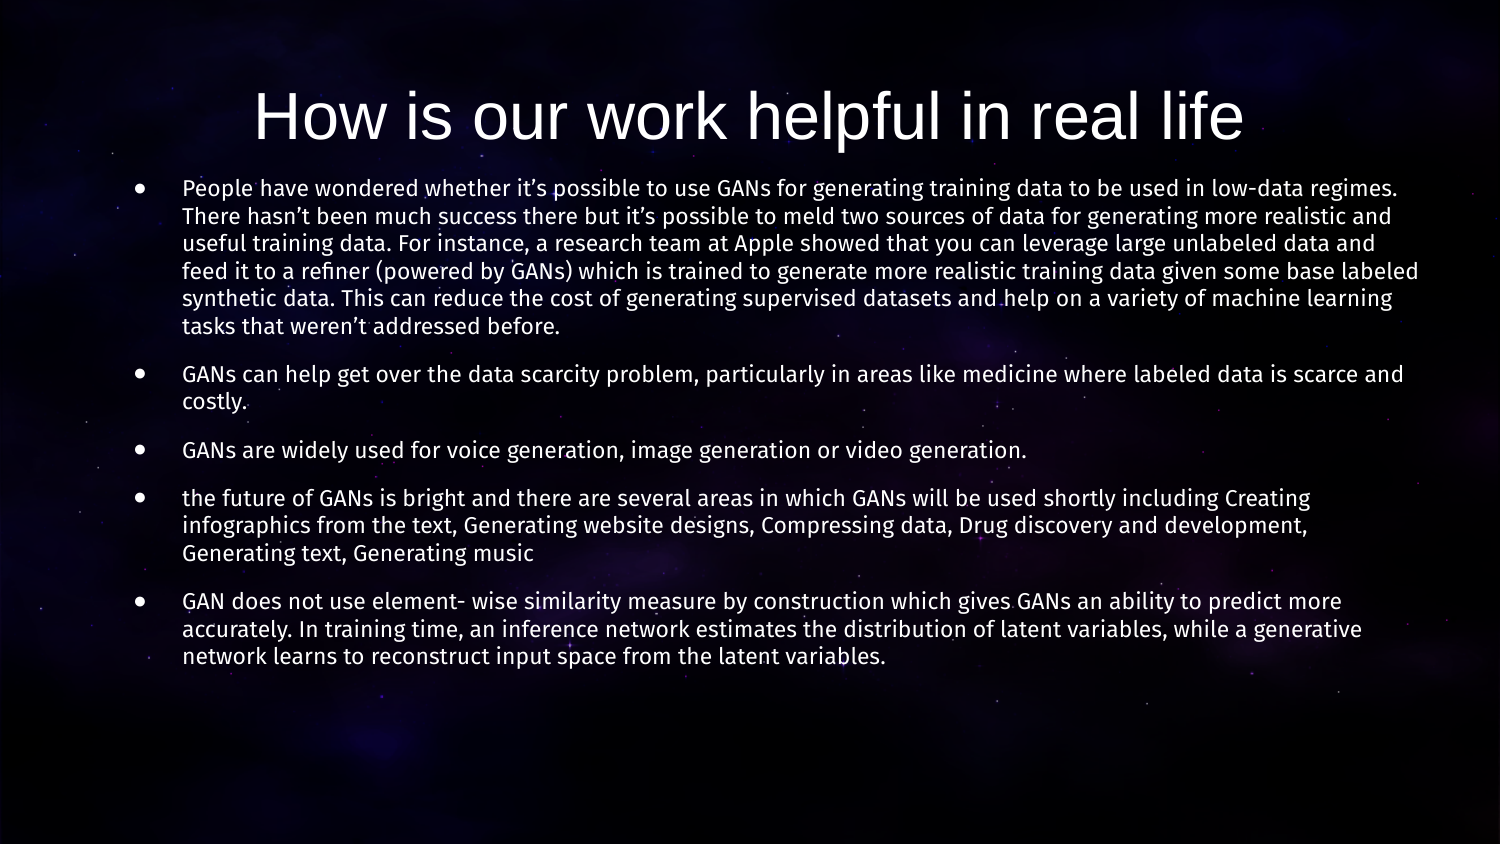

# How is our work helpful in real life
People have wondered whether it’s possible to use GANs for generating training data to be used in low-data regimes. There hasn’t been much success there but it’s possible to meld two sources of data for generating more realistic and useful training data. For instance, a research team at Apple showed that you can leverage large unlabeled data and feed it to a refiner (powered by GANs) which is trained to generate more realistic training data given some base labeled synthetic data. This can reduce the cost of generating supervised datasets and help on a variety of machine learning tasks that weren’t addressed before.
GANs can help get over the data scarcity problem, particularly in areas like medicine where labeled data is scarce and costly.
GANs are widely used for voice generation, image generation or video generation.
the future of GANs is bright and there are several areas in which GANs will be used shortly including Creating infographics from the text, Generating website designs, Compressing data, Drug discovery and development, Generating text, Generating music
GAN does not use element- wise similarity measure by construction which gives GANs an ability to predict more accurately. In training time, an inference network estimates the distribution of latent variables, while a generative network learns to reconstruct input space from the latent variables.